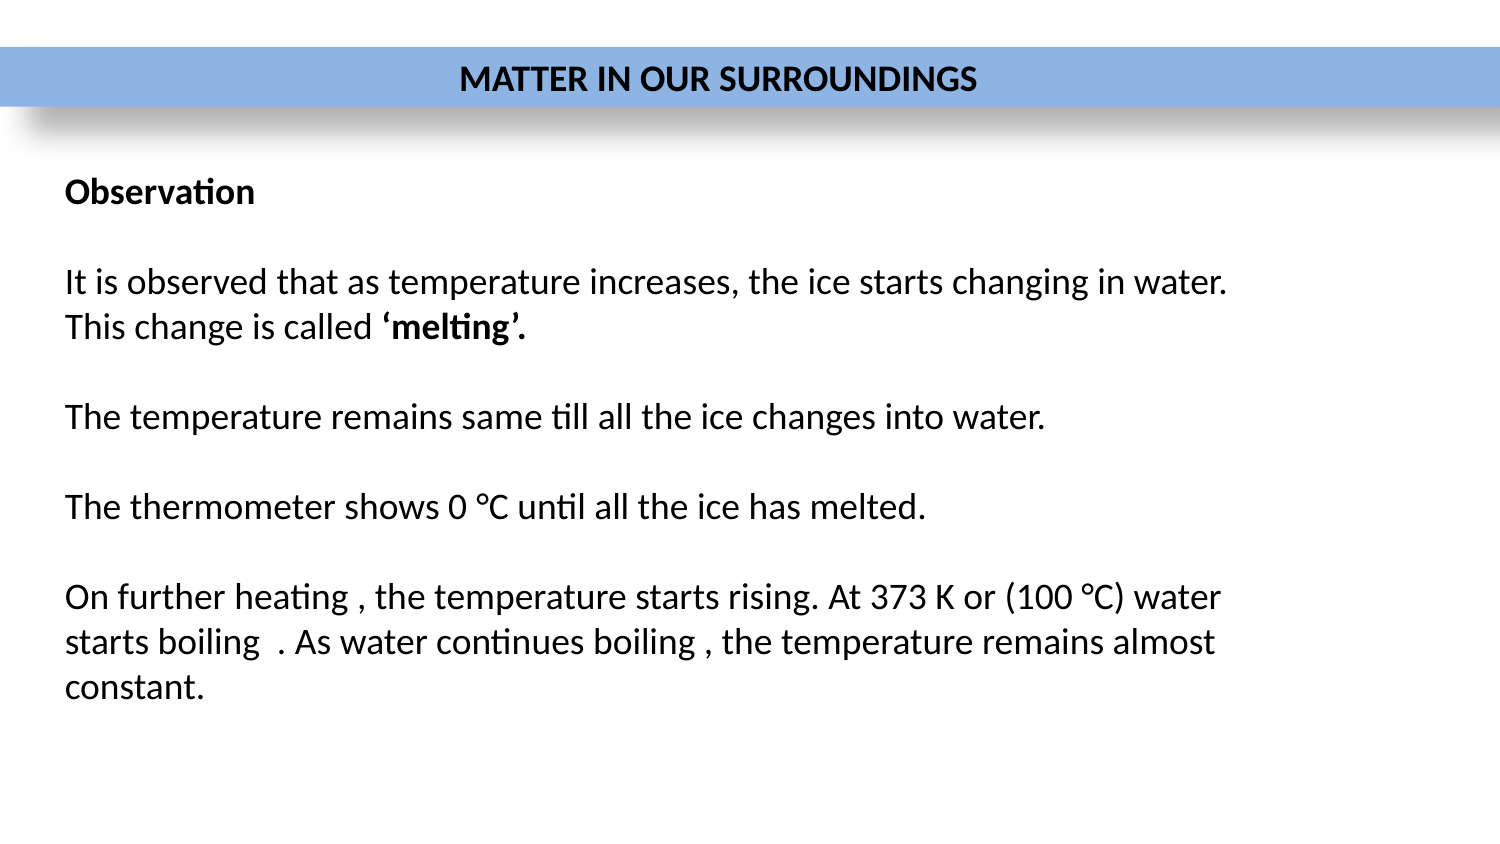

MATTER IN OUR SURROUNDINGS
Observation

It is observed that as temperature increases, the ice starts changing in water.
This change is called ‘melting’.

The temperature remains same till all the ice changes into water.

The thermometer shows 0 °C until all the ice has melted.

On further heating , the temperature starts rising. At 373 K or (100 °C) water starts boiling  . As water continues boiling , the temperature remains almost constant.